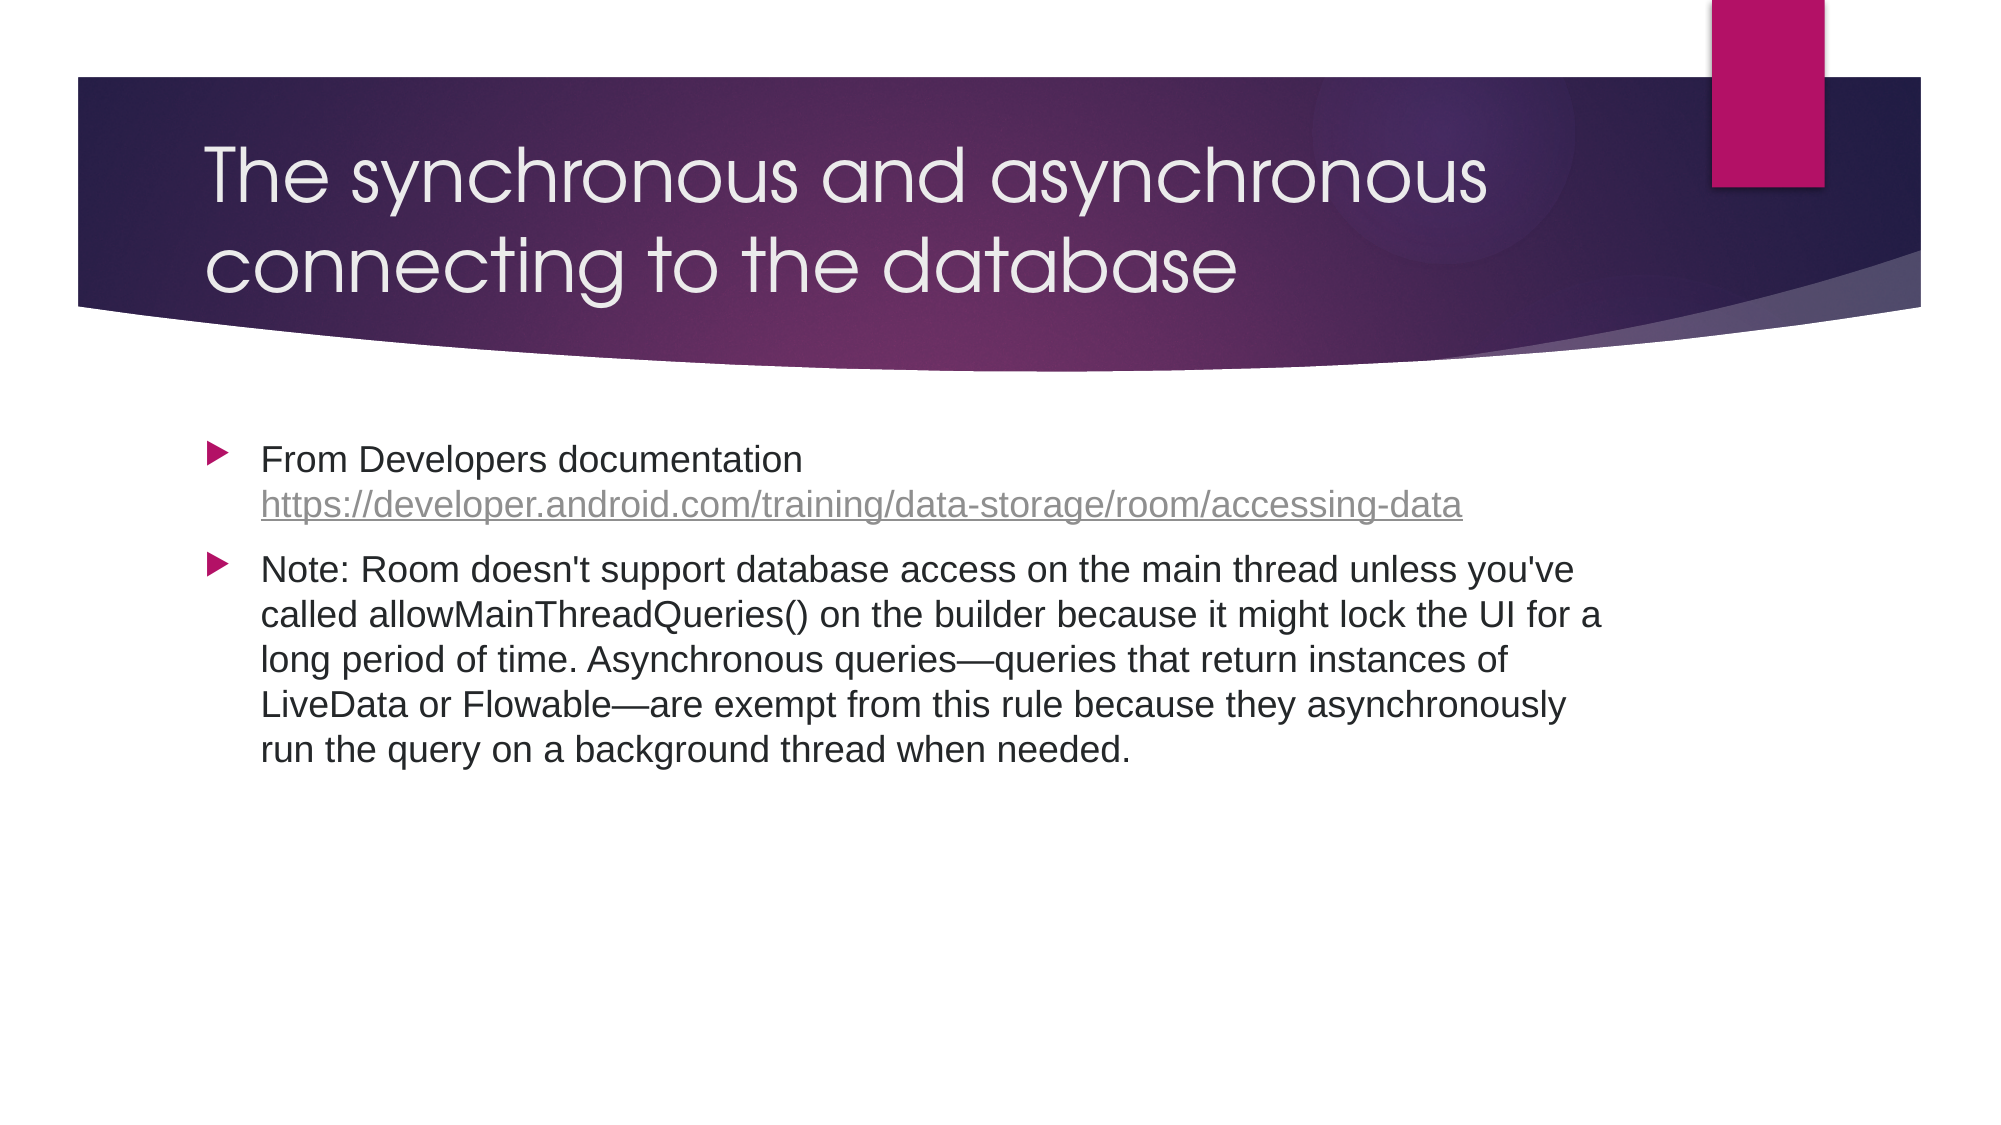

# The synchronous and asynchronous connecting to the database
From Developers documentation https://developer.android.com/training/data-storage/room/accessing-data
Note: Room doesn't support database access on the main thread unless you've called allowMainThreadQueries() on the builder because it might lock the UI for a long period of time. Asynchronous queries—queries that return instances of LiveData or Flowable—are exempt from this rule because they asynchronously run the query on a background thread when needed.